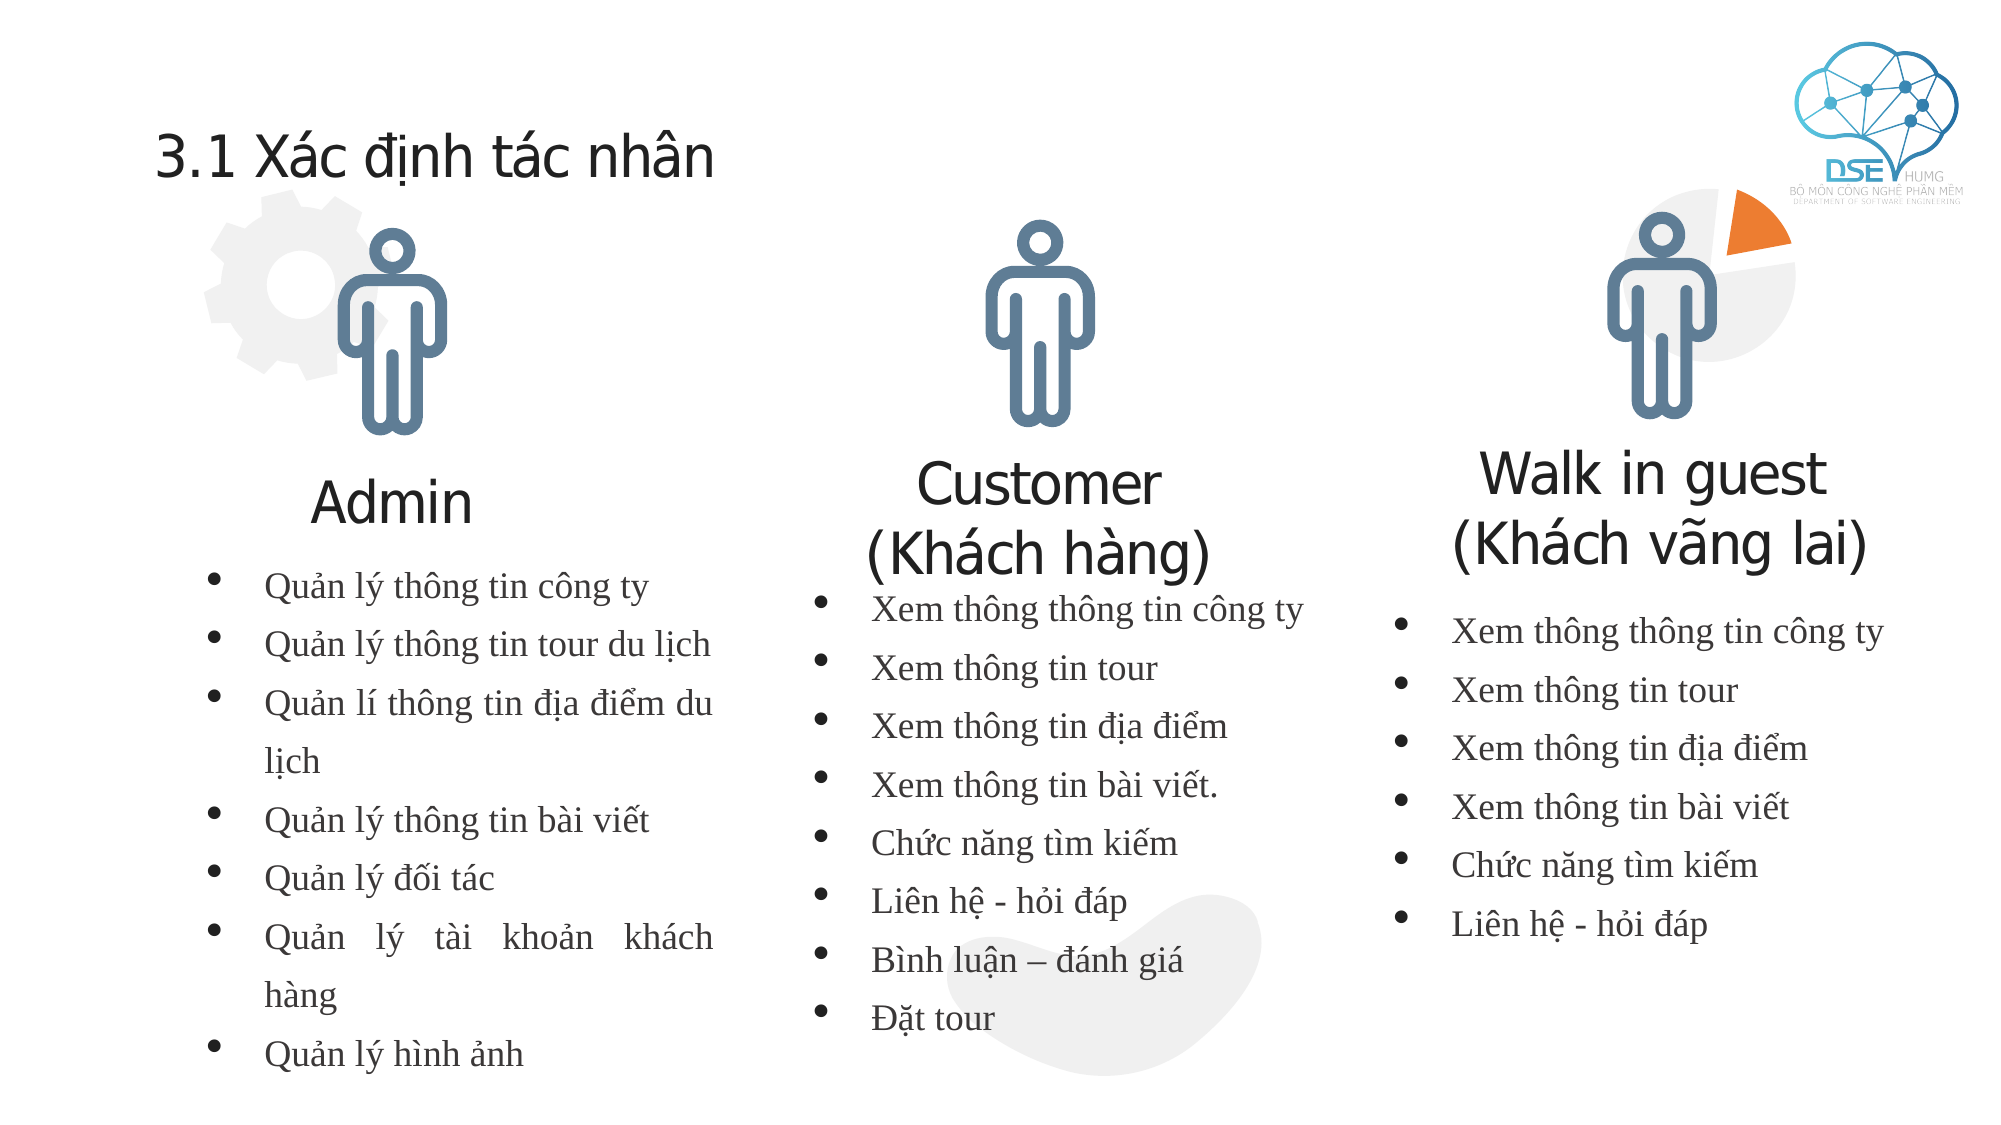

# 3.1 Xác định tác nhân

Walk in guest
(Khách vãng lai)
Admin
Customer
(Khách hàng)
Xem thông thông tin công ty
Xem thông tin tour
Xem thông tin địa điểm
Xem thông tin bài viết.
Chức năng tìm kiếm
Liên hệ - hỏi đáp
Bình luận – đánh giá
Đặt tour
Quản lý thông tin công ty
Quản lý thông tin tour du lịch
Quản lí thông tin địa điểm du lịch
Quản lý thông tin bài viết
Quản lý đối tác
Quản lý tài khoản khách hàng
Quản lý hình ảnh

Xem thông thông tin công ty
Xem thông tin tour
Xem thông tin địa điểm
Xem thông tin bài viết
Chức năng tìm kiếm
Liên hệ - hỏi đáp